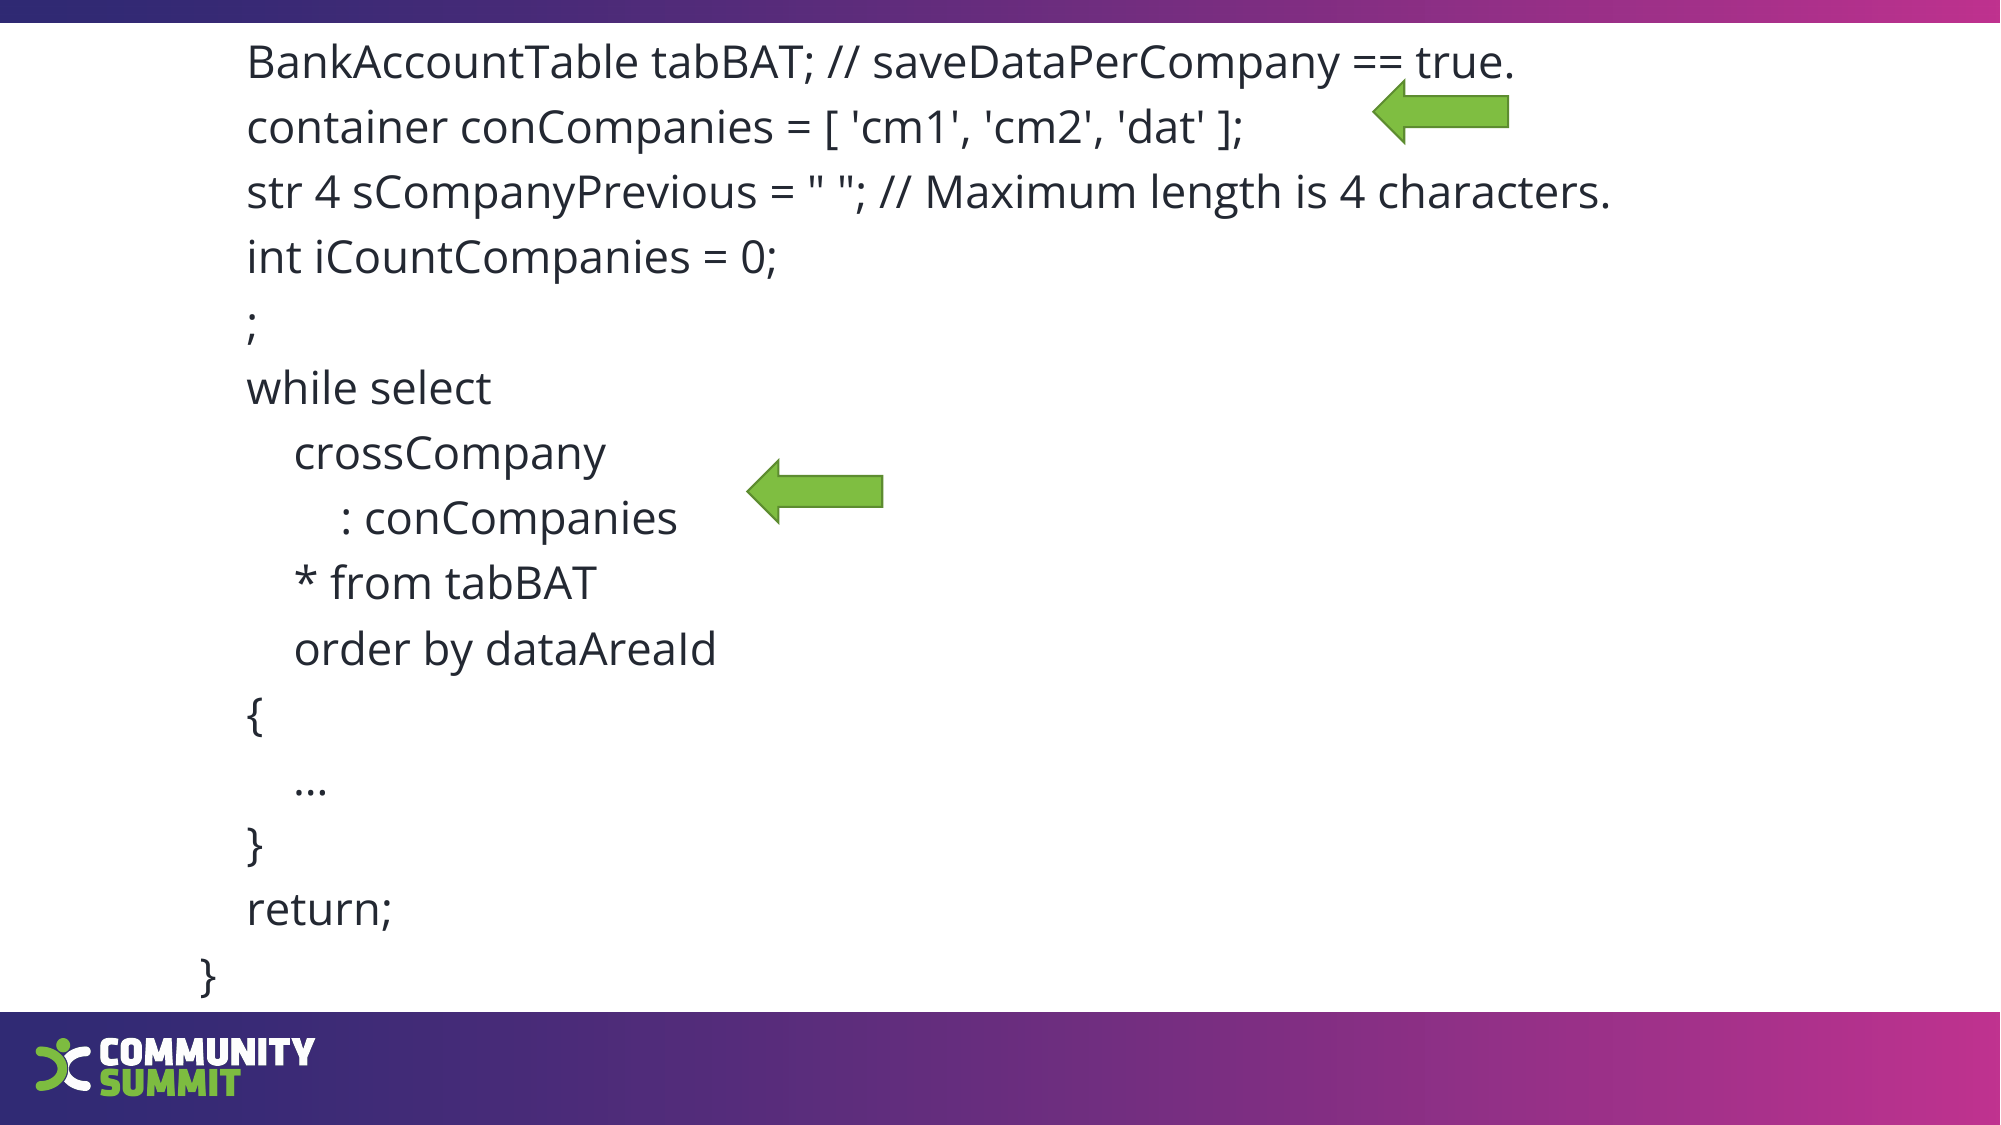

BankAccountTable tabBAT; // saveDataPerCompany == true.
        container conCompanies = [ 'cm1', 'cm2', 'dat' ];
        str 4 sCompanyPrevious = " "; // Maximum length is 4 characters.
        int iCountCompanies = 0;
        ;
        while select
            crossCompany
                : conCompanies
            * from tabBAT
            order by dataAreaId
        {
            …
        }
        return;
    }